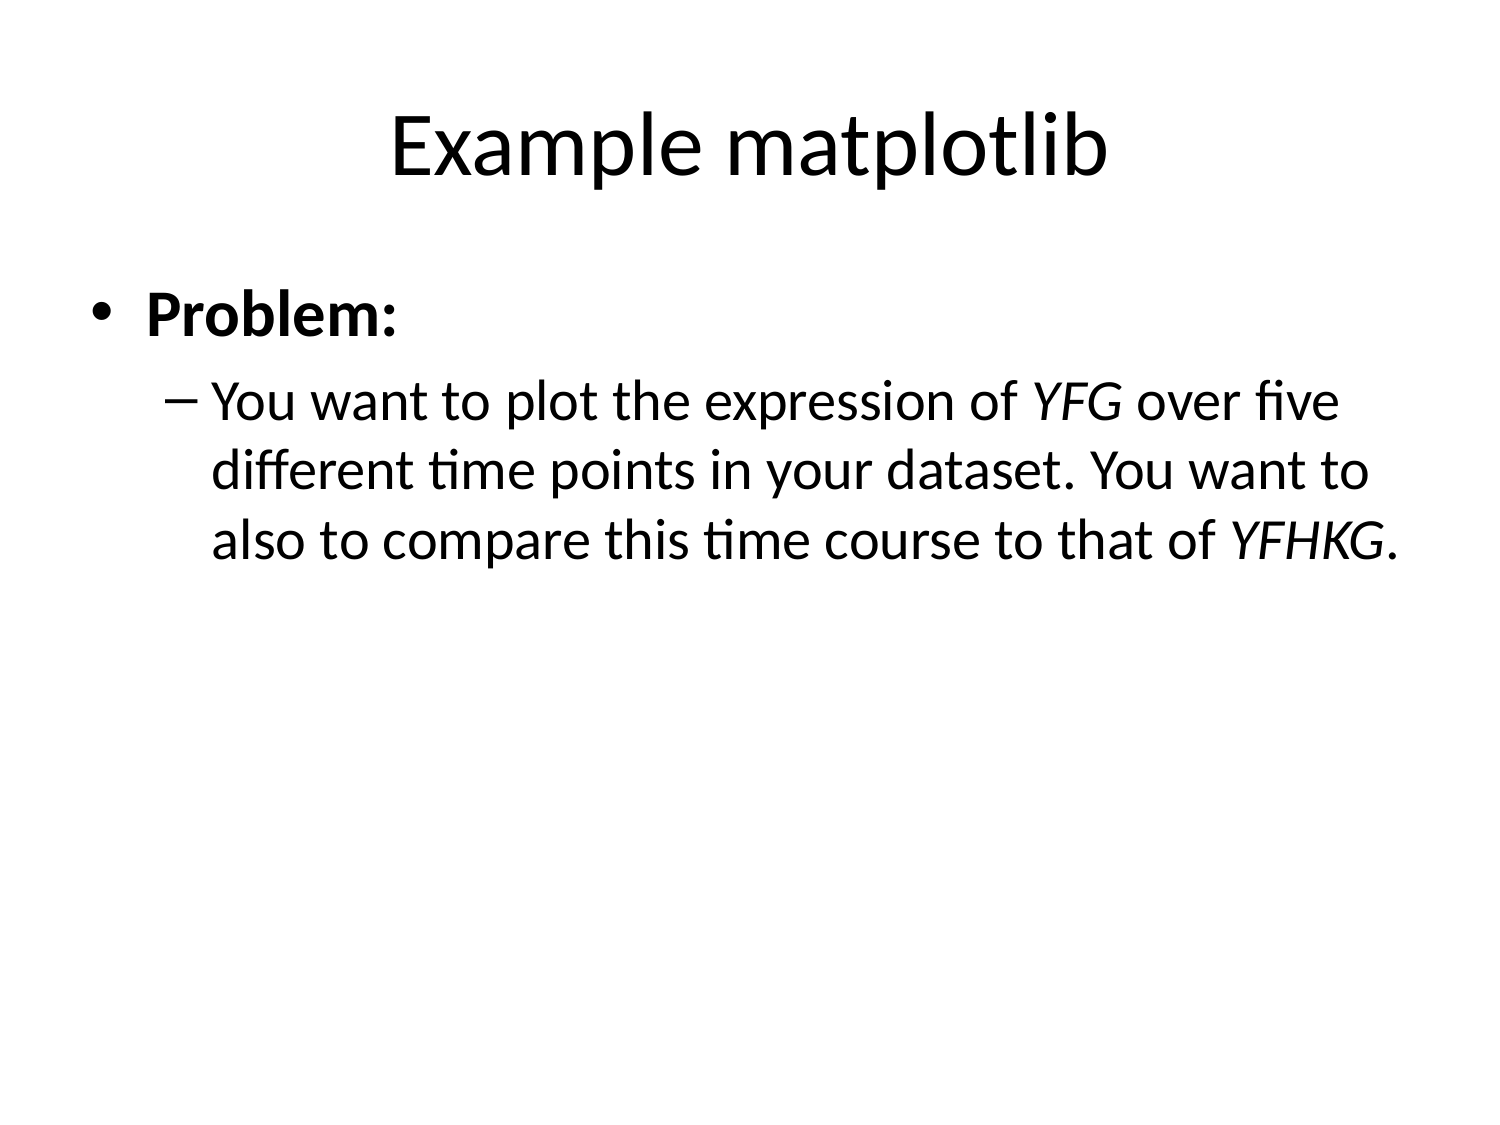

# Example matplotlib
Problem:
You want to plot the expression of YFG over five different time points in your dataset. You want to also to compare this time course to that of YFHKG.